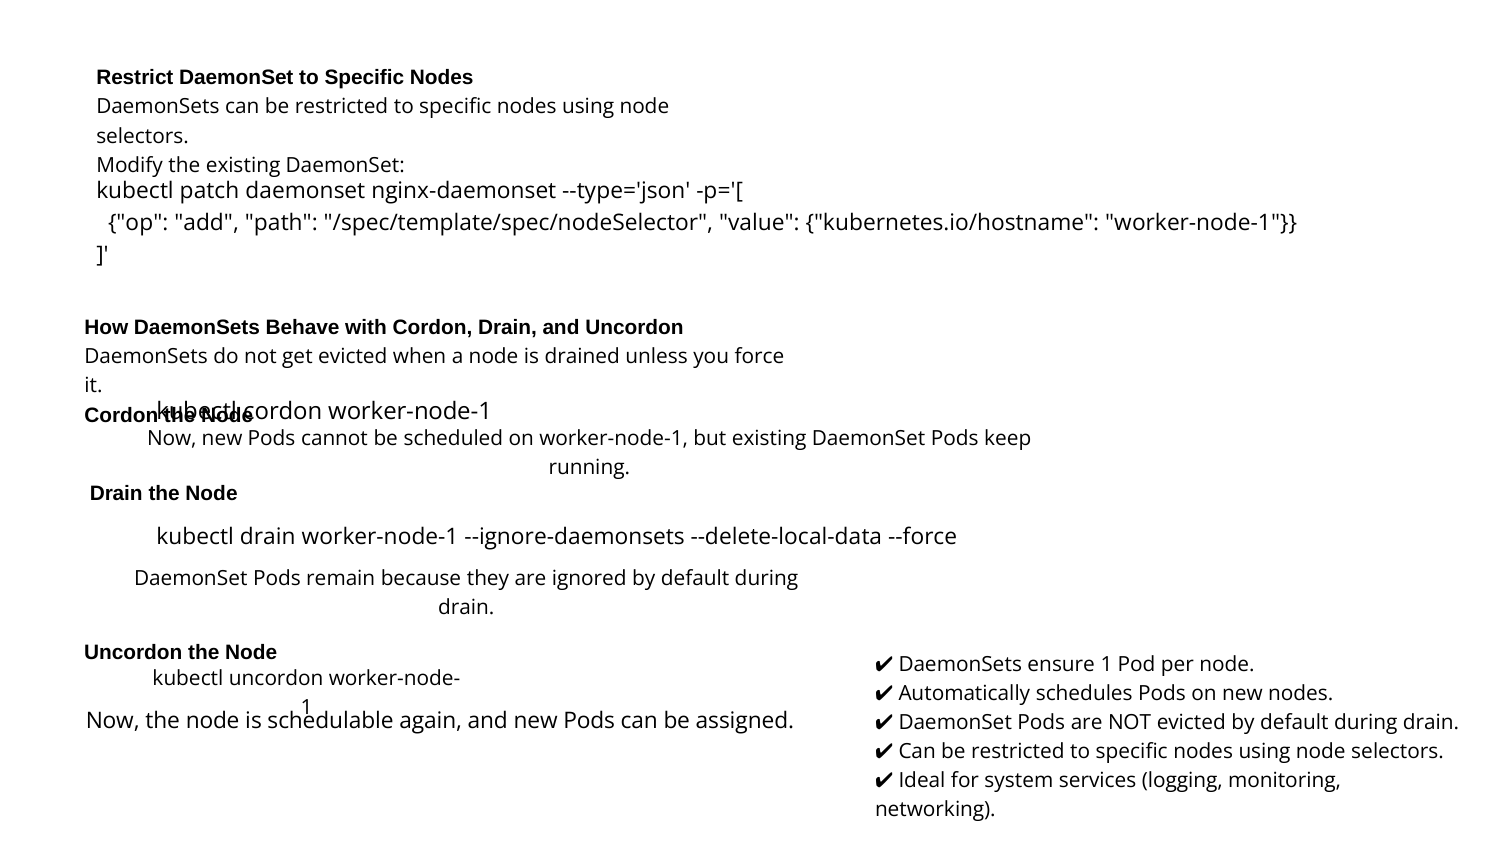

Restrict DaemonSet to Specific Nodes
DaemonSets can be restricted to specific nodes using node selectors.
Modify the existing DaemonSet:
kubectl patch daemonset nginx-daemonset --type='json' -p='[
  {"op": "add", "path": "/spec/template/spec/nodeSelector", "value": {"kubernetes.io/hostname": "worker-node-1"}}
]'
How DaemonSets Behave with Cordon, Drain, and Uncordon
DaemonSets do not get evicted when a node is drained unless you force it.
Cordon the Node
kubectl cordon worker-node-1
Now, new Pods cannot be scheduled on worker-node-1, but existing DaemonSet Pods keep running.
Drain the Node
kubectl drain worker-node-1 --ignore-daemonsets --delete-local-data --force
DaemonSet Pods remain because they are ignored by default during drain.
Uncordon the Node
✔ DaemonSets ensure 1 Pod per node.
✔ Automatically schedules Pods on new nodes.
✔ DaemonSet Pods are NOT evicted by default during drain.
✔ Can be restricted to specific nodes using node selectors.
✔ Ideal for system services (logging, monitoring, networking).
kubectl uncordon worker-node-1
Now, the node is schedulable again, and new Pods can be assigned.